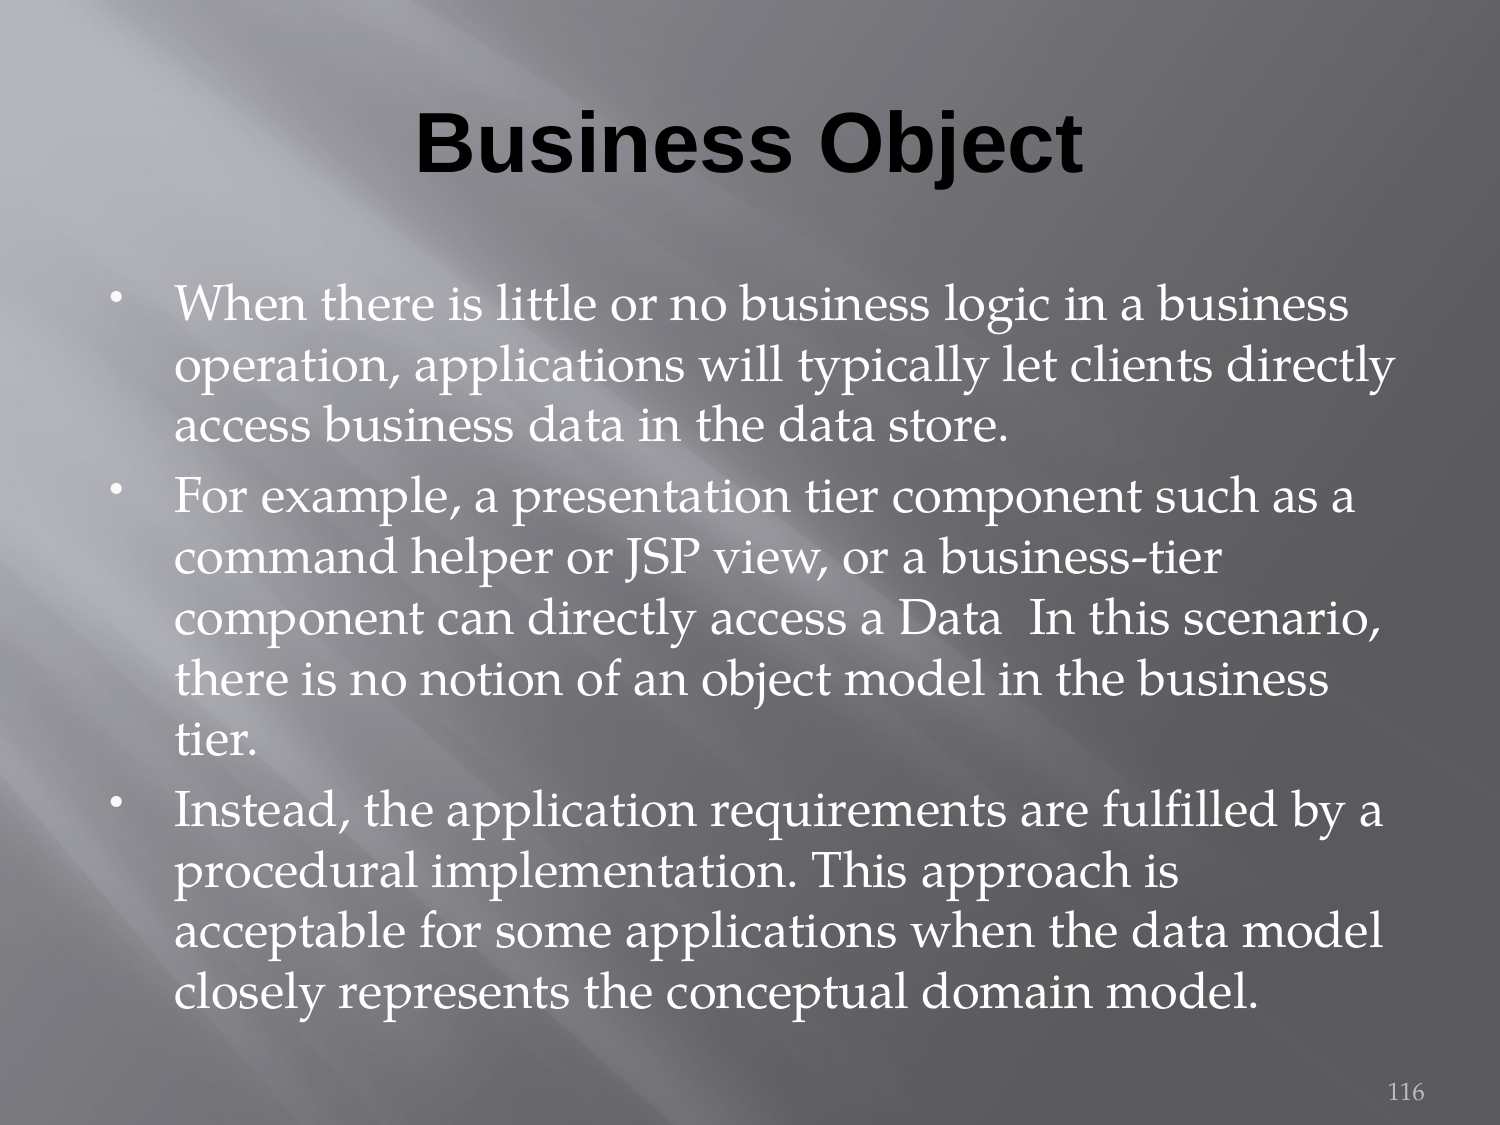

# Business Object
When there is little or no business logic in a business operation, applications will typically let clients directly access business data in the data store.
For example, a presentation tier component such as a command helper or JSP view, or a business-tier component can directly access a Data  In this scenario, there is no notion of an object model in the business tier.
Instead, the application requirements are fulfilled by a procedural implementation. This approach is acceptable for some applications when the data model closely represents the conceptual domain model.

116